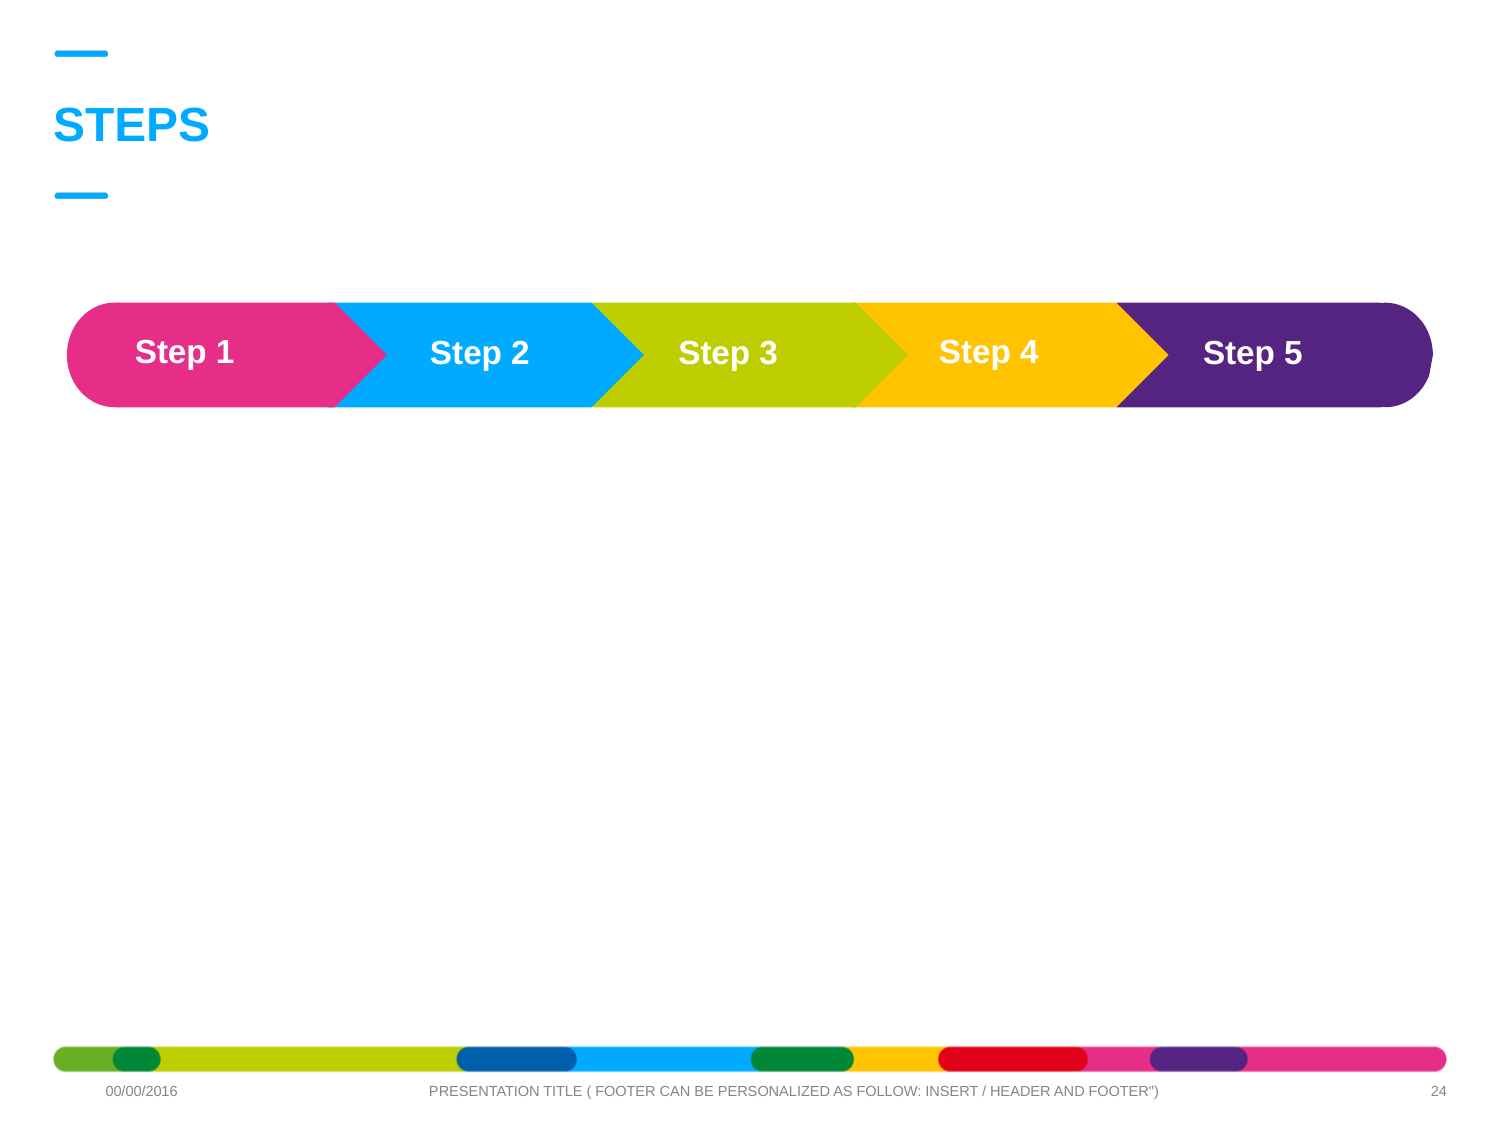

# STEPS

Step 4
Step 1
Step 2
Step 3
Step 5
24
00/00/2016
PRESENTATION TITLE ( FOOTER CAN BE PERSONALIZED AS FOLLOW: INSERT / HEADER AND FOOTER")